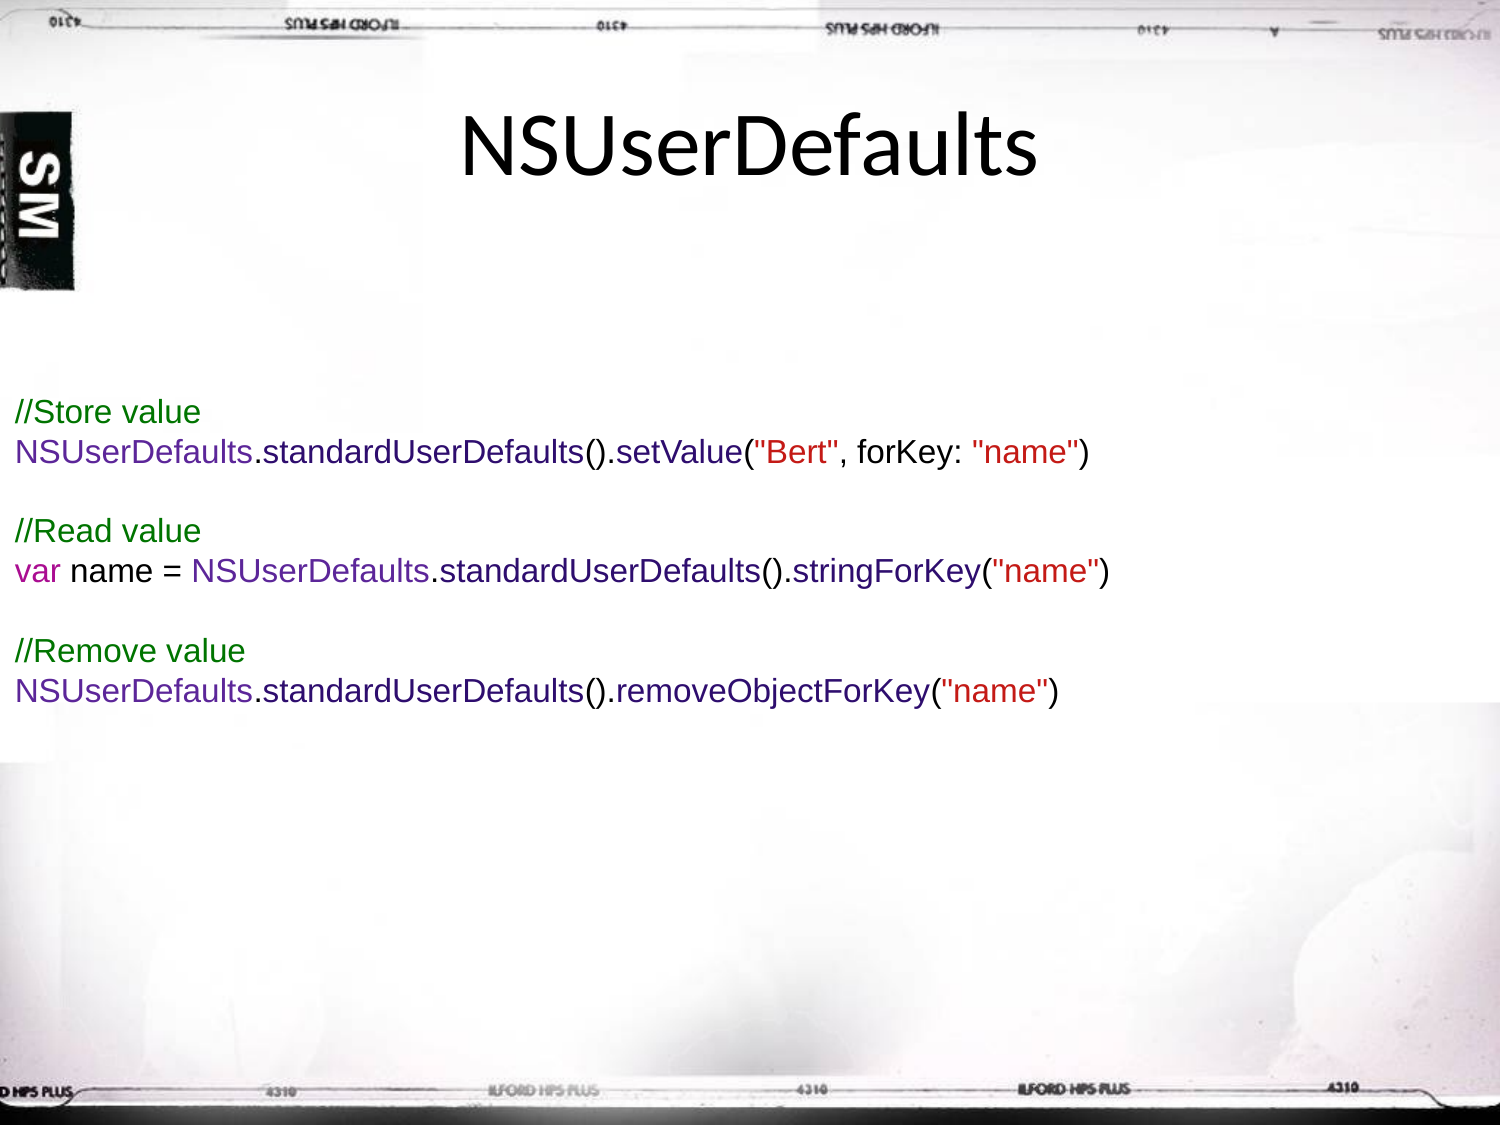

# NSUserDefaults

//Store value
NSUserDefaults.standardUserDefaults().setValue("Bert", forKey: "name")

//Read value
var name = NSUserDefaults.standardUserDefaults().stringForKey("name")

//Remove value
NSUserDefaults.standardUserDefaults().removeObjectForKey("name")